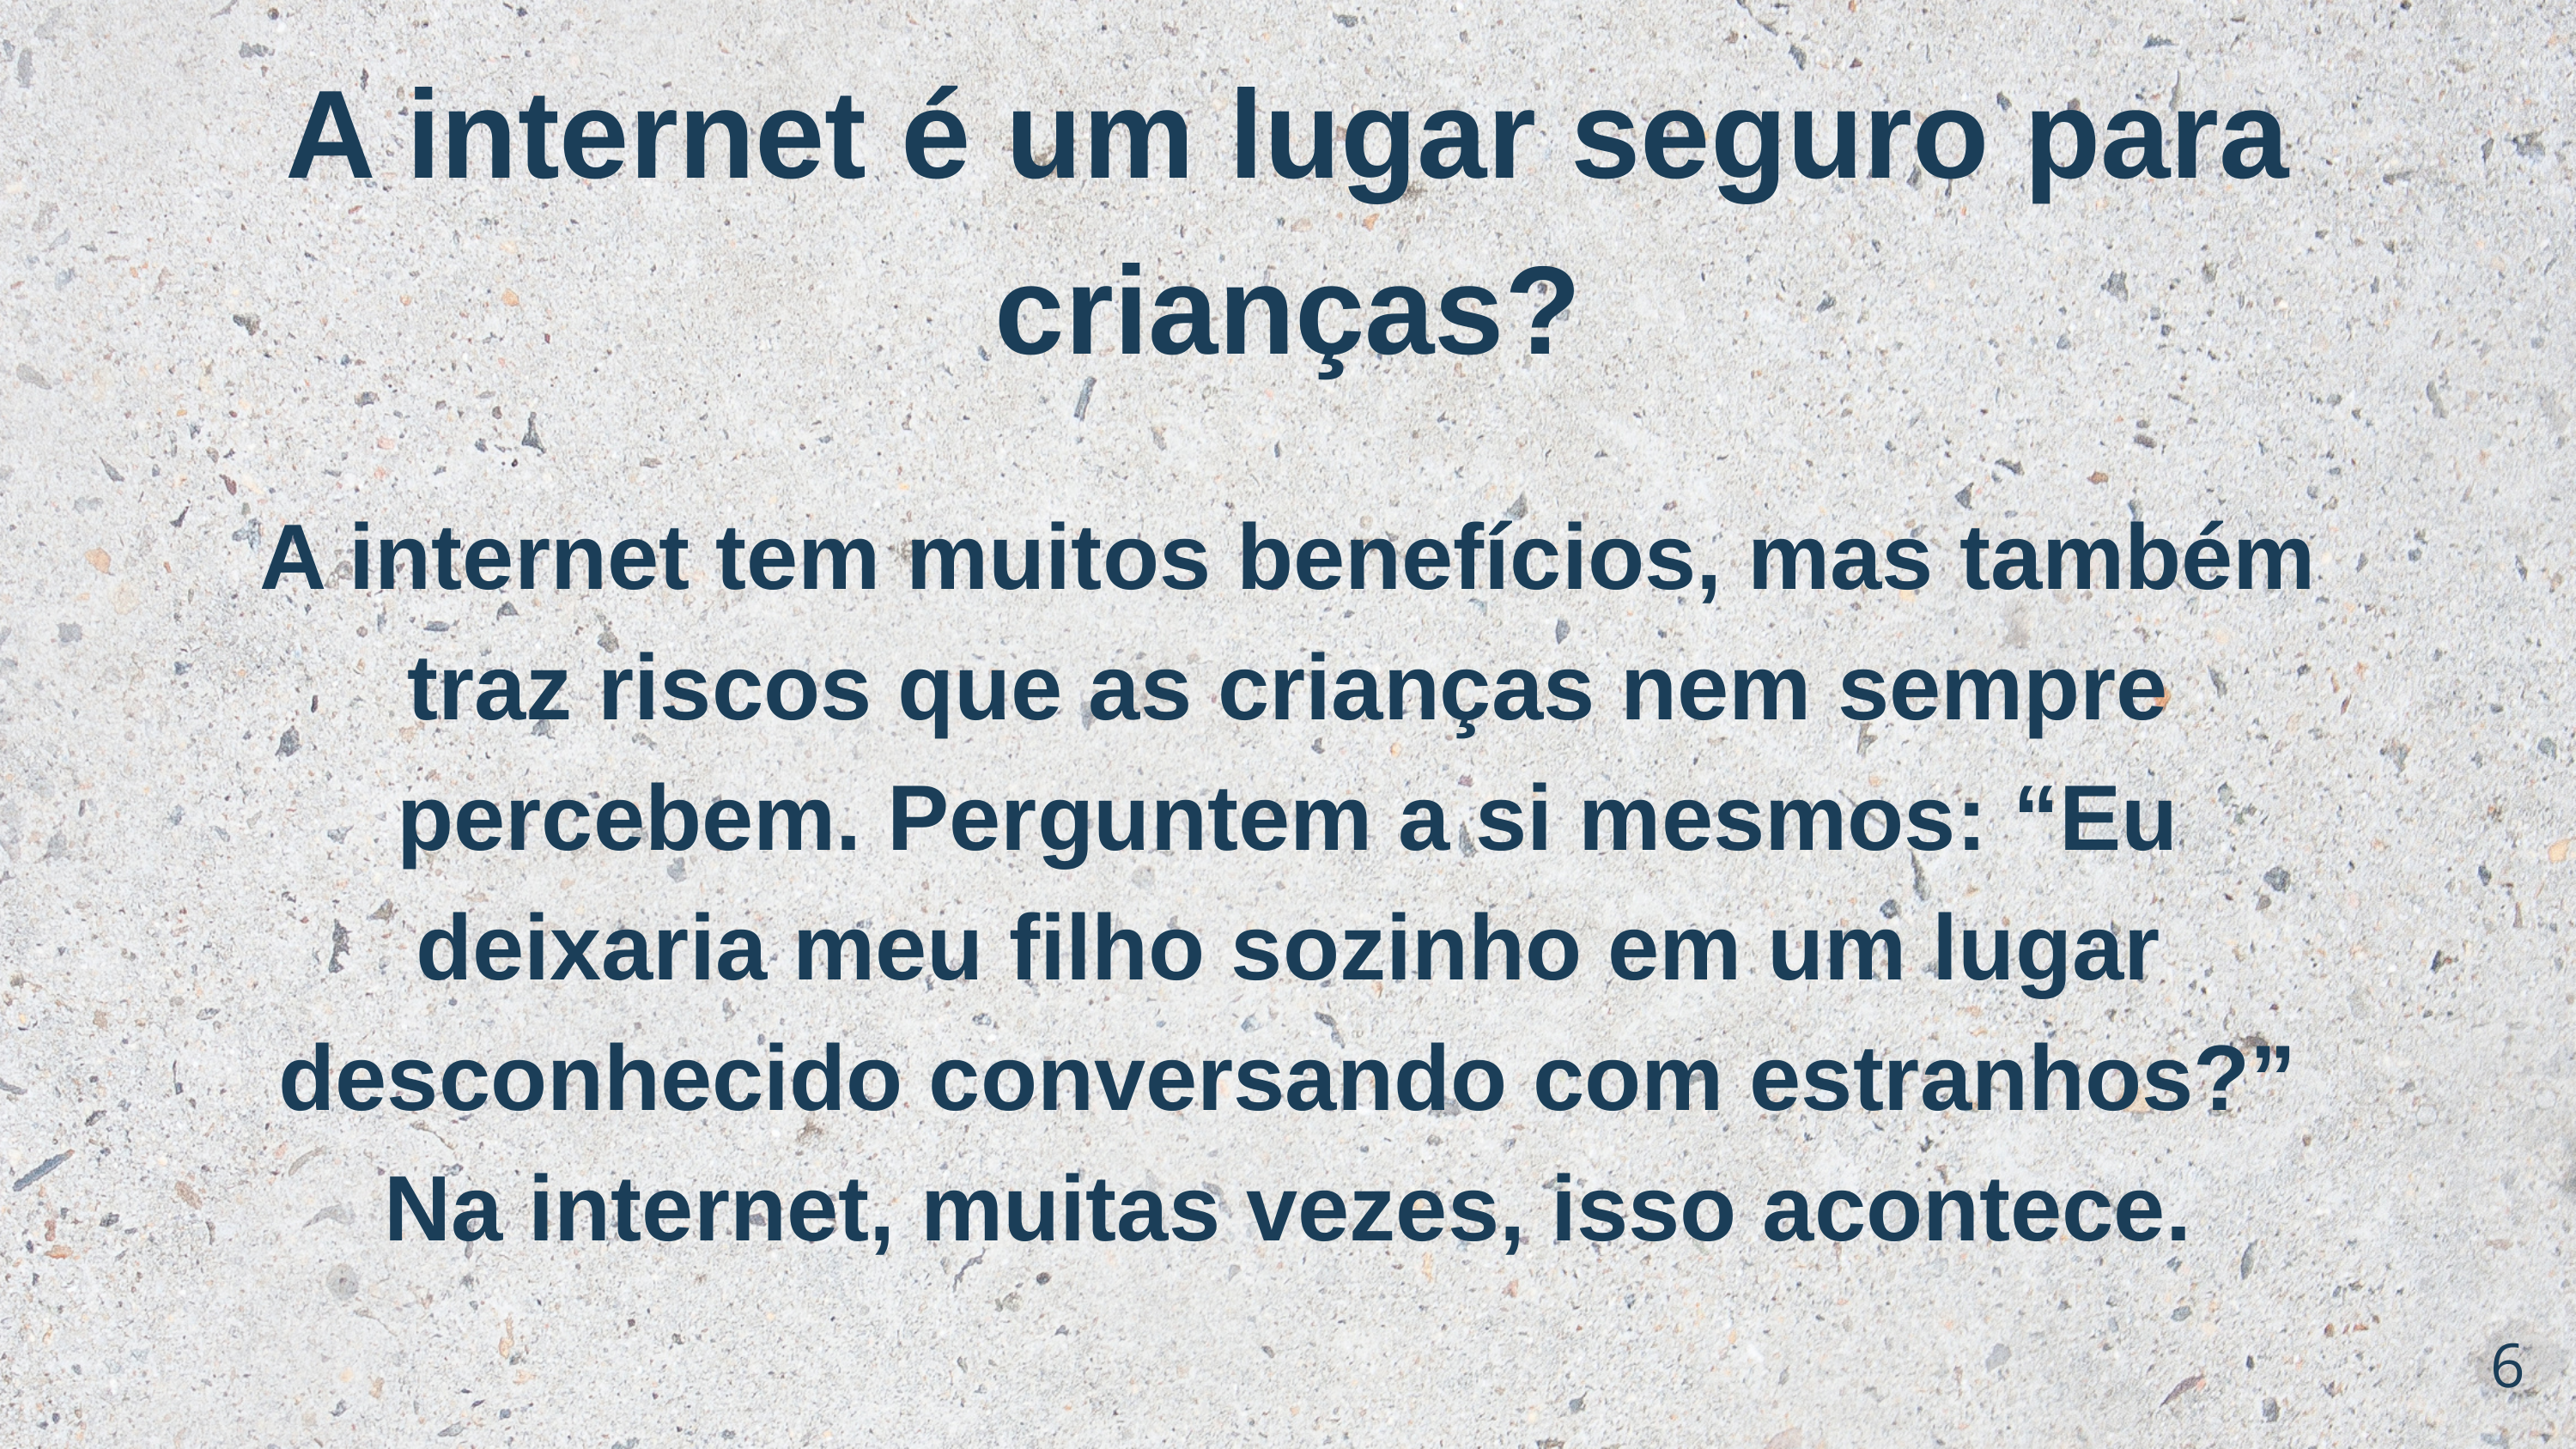

A internet é um lugar seguro para crianças?
A internet tem muitos benefícios, mas também traz riscos que as crianças nem sempre percebem. Perguntem a si mesmos: “Eu deixaria meu filho sozinho em um lugar desconhecido conversando com estranhos?” Na internet, muitas vezes, isso acontece.
6